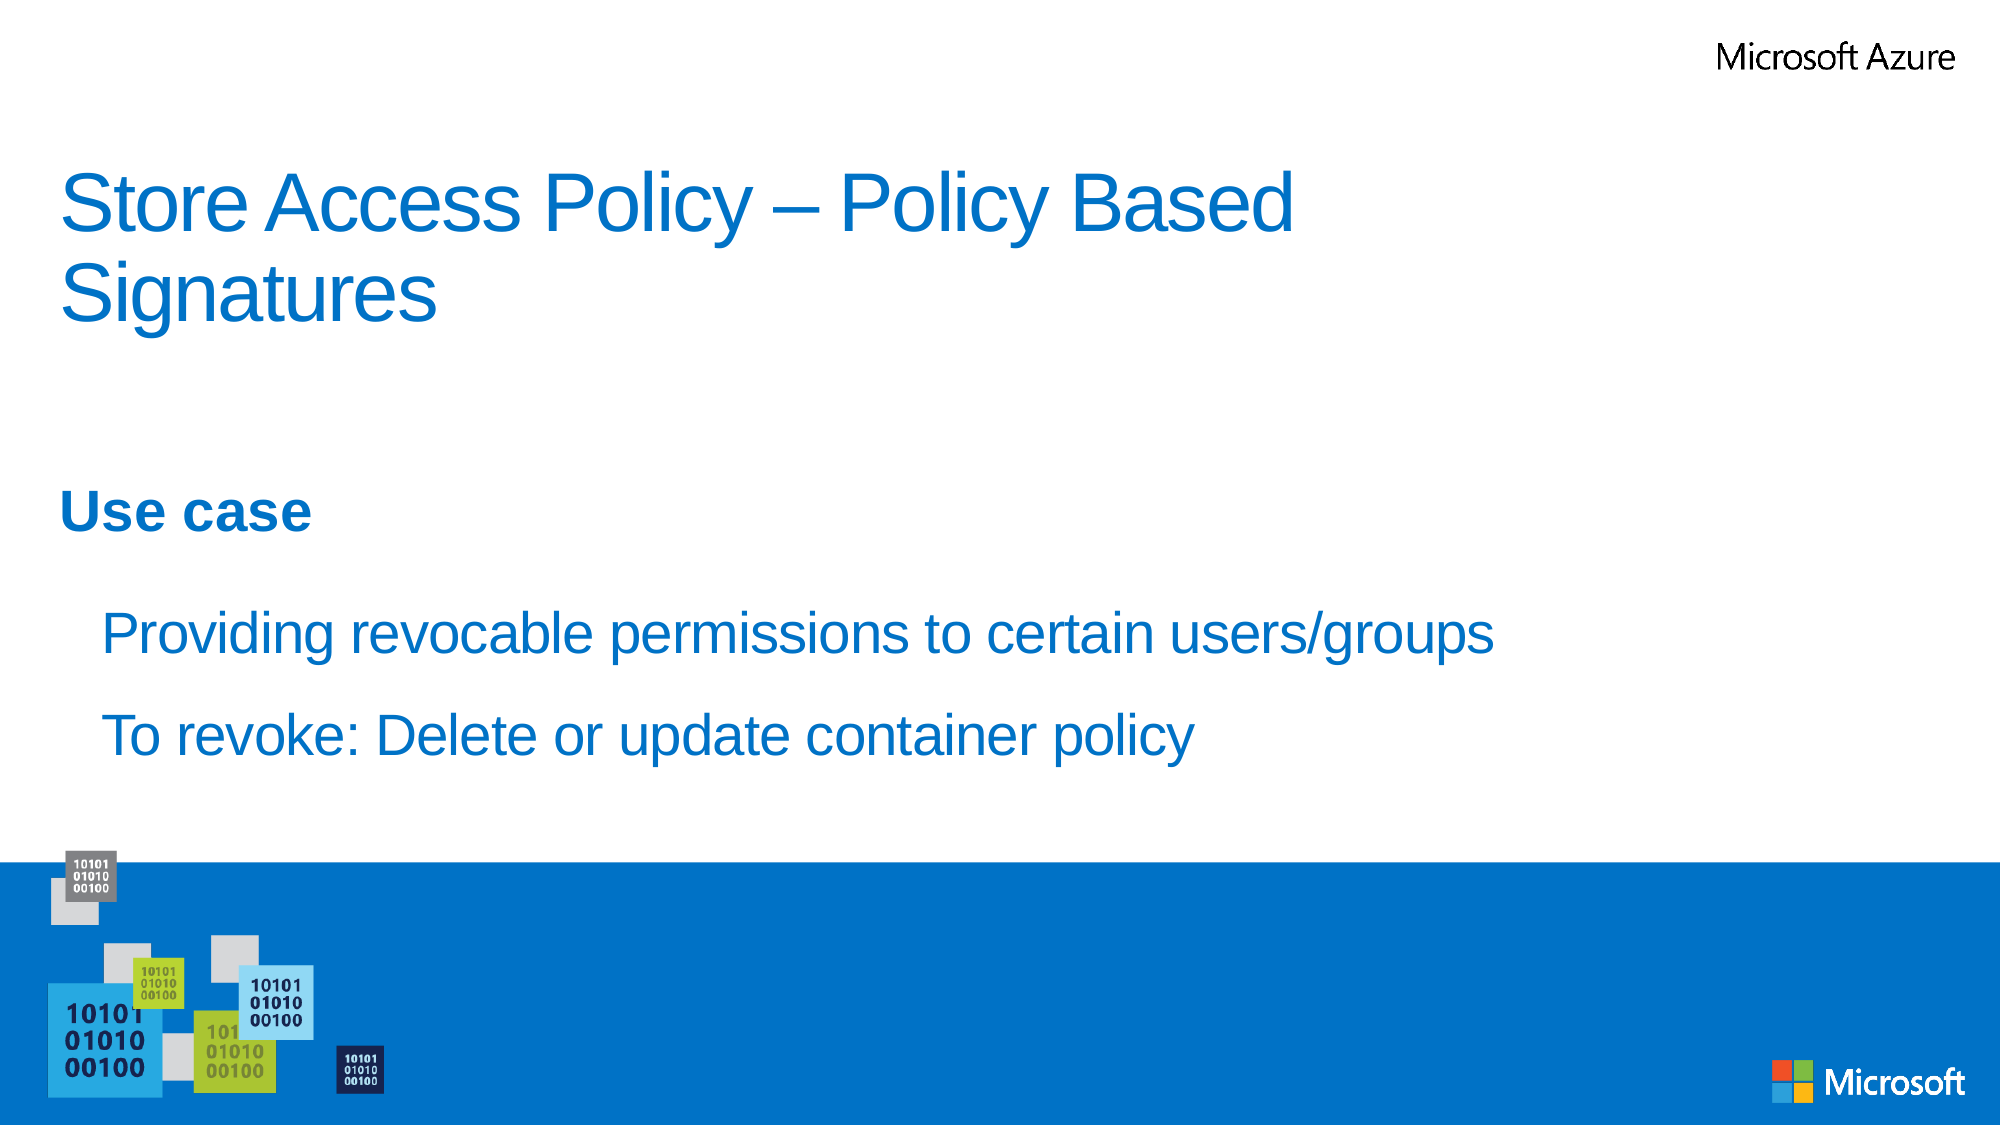

# Store Access Policy – Policy Based Signatures

Use case
Providing revocable permissions to certain users/groups
To revoke: Delete or update container policy